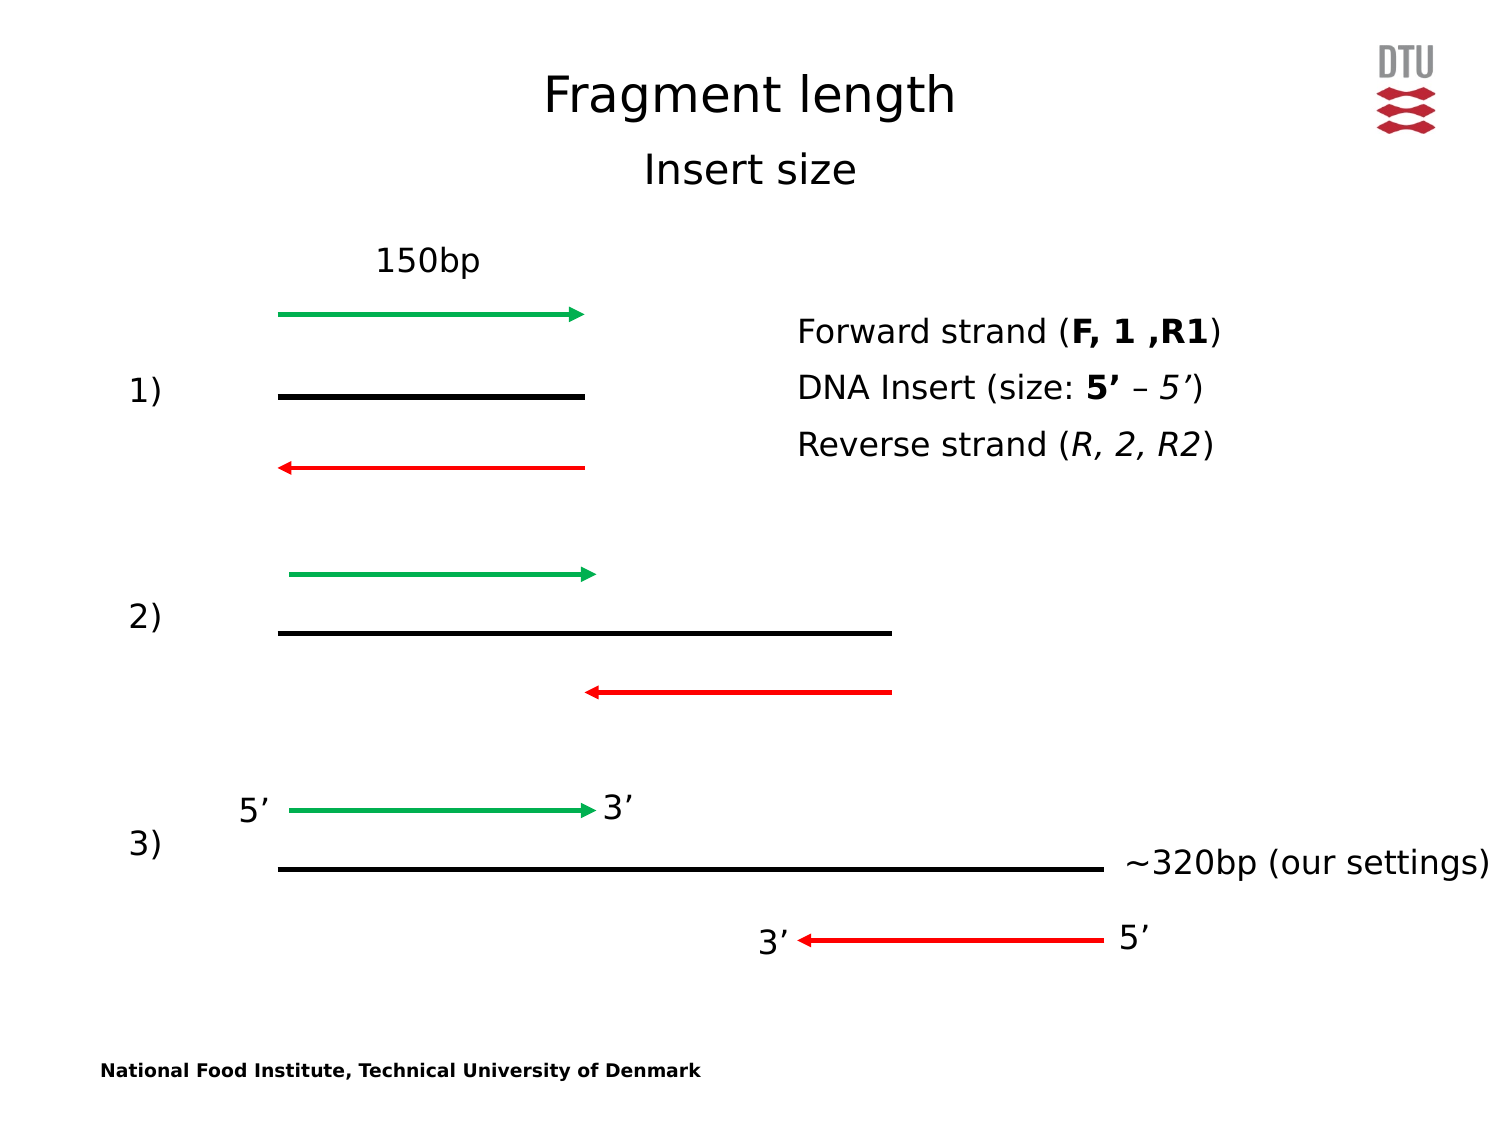

Fragment length
Insert size
150bp
Forward strand (F, 1 ,R1)
DNA Insert (size: 5’ – 5’)
Reverse strand (R, 2, R2)
1)

2)

3)
3’
5’
~320bp (our settings)
5’
3’